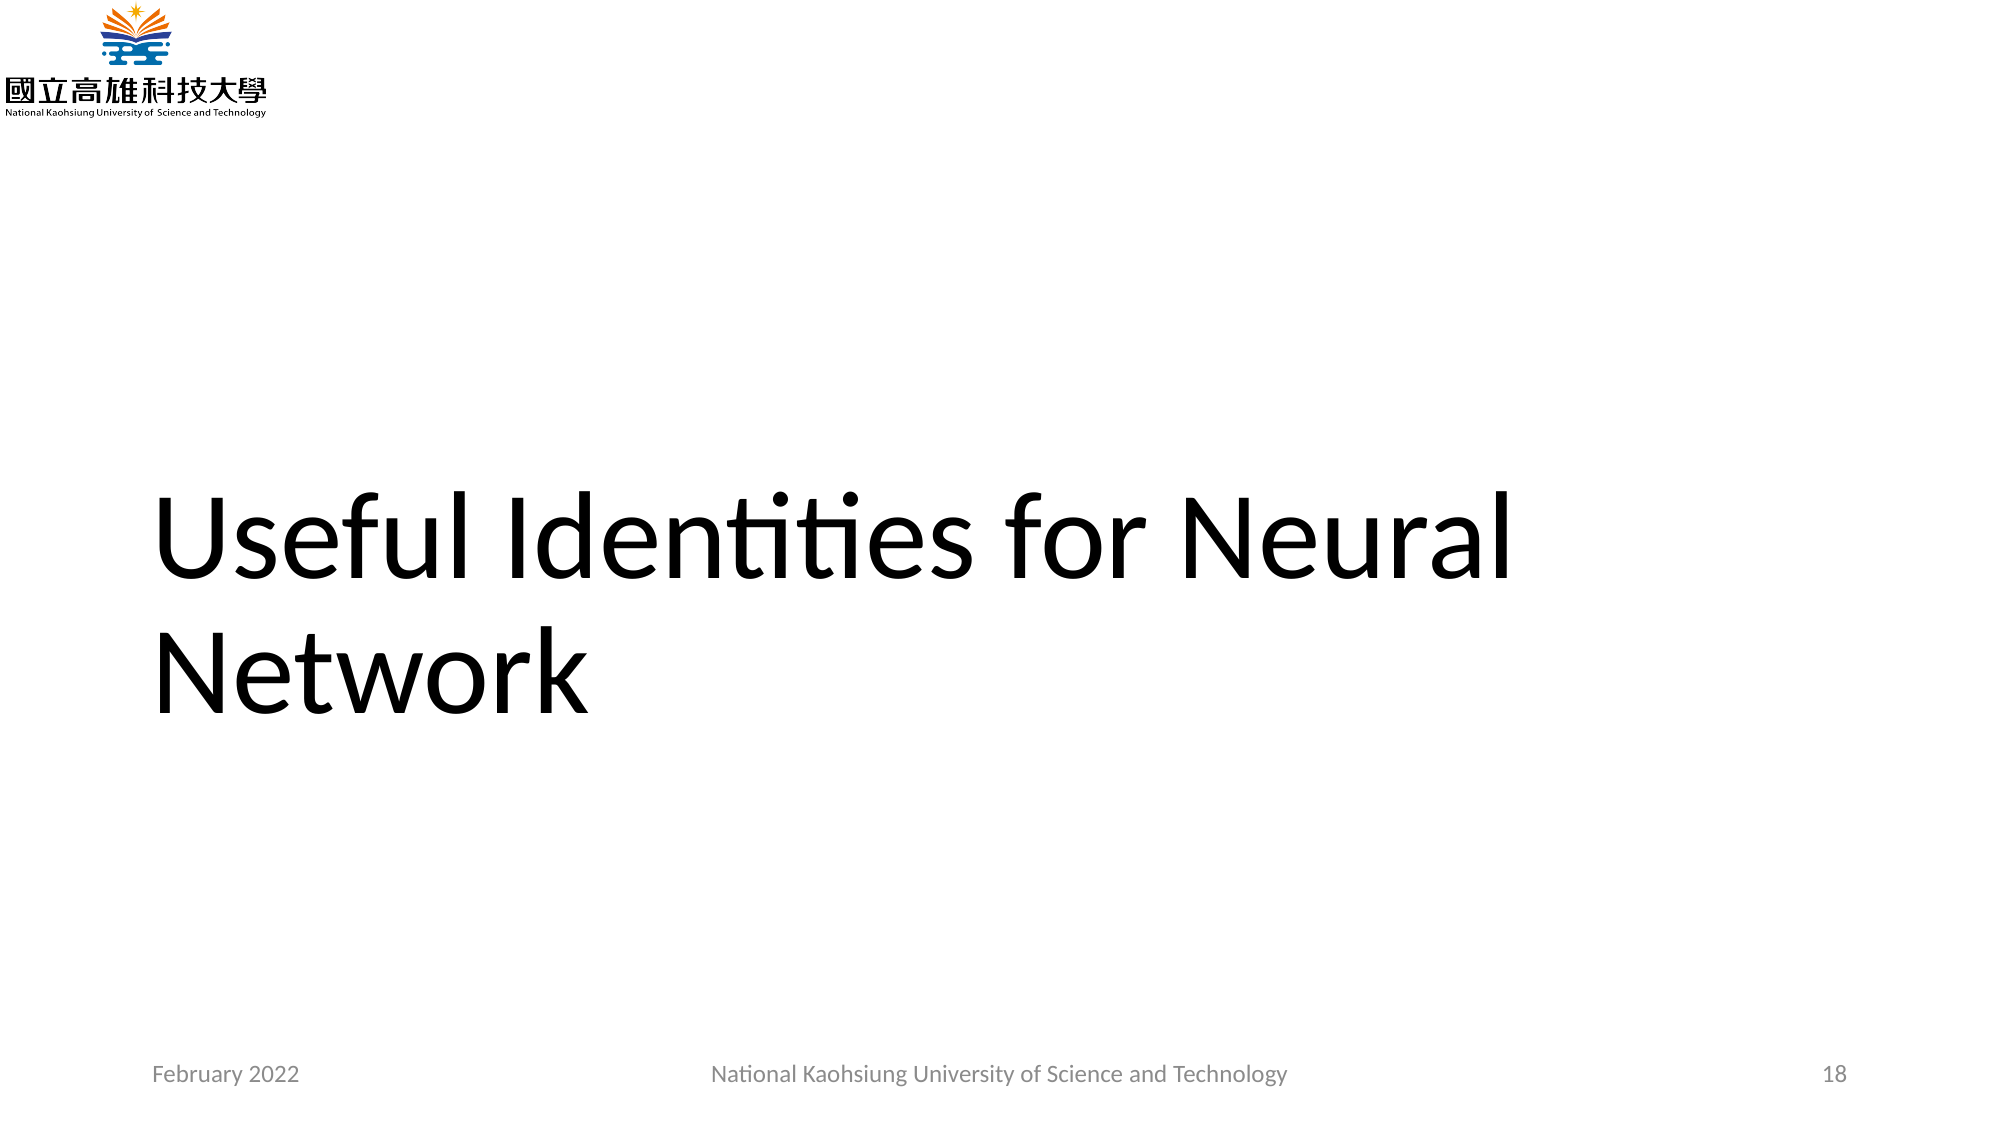

# Useful Identities for Neural Network

February 2022
National Kaohsiung University of Science and Technology
18